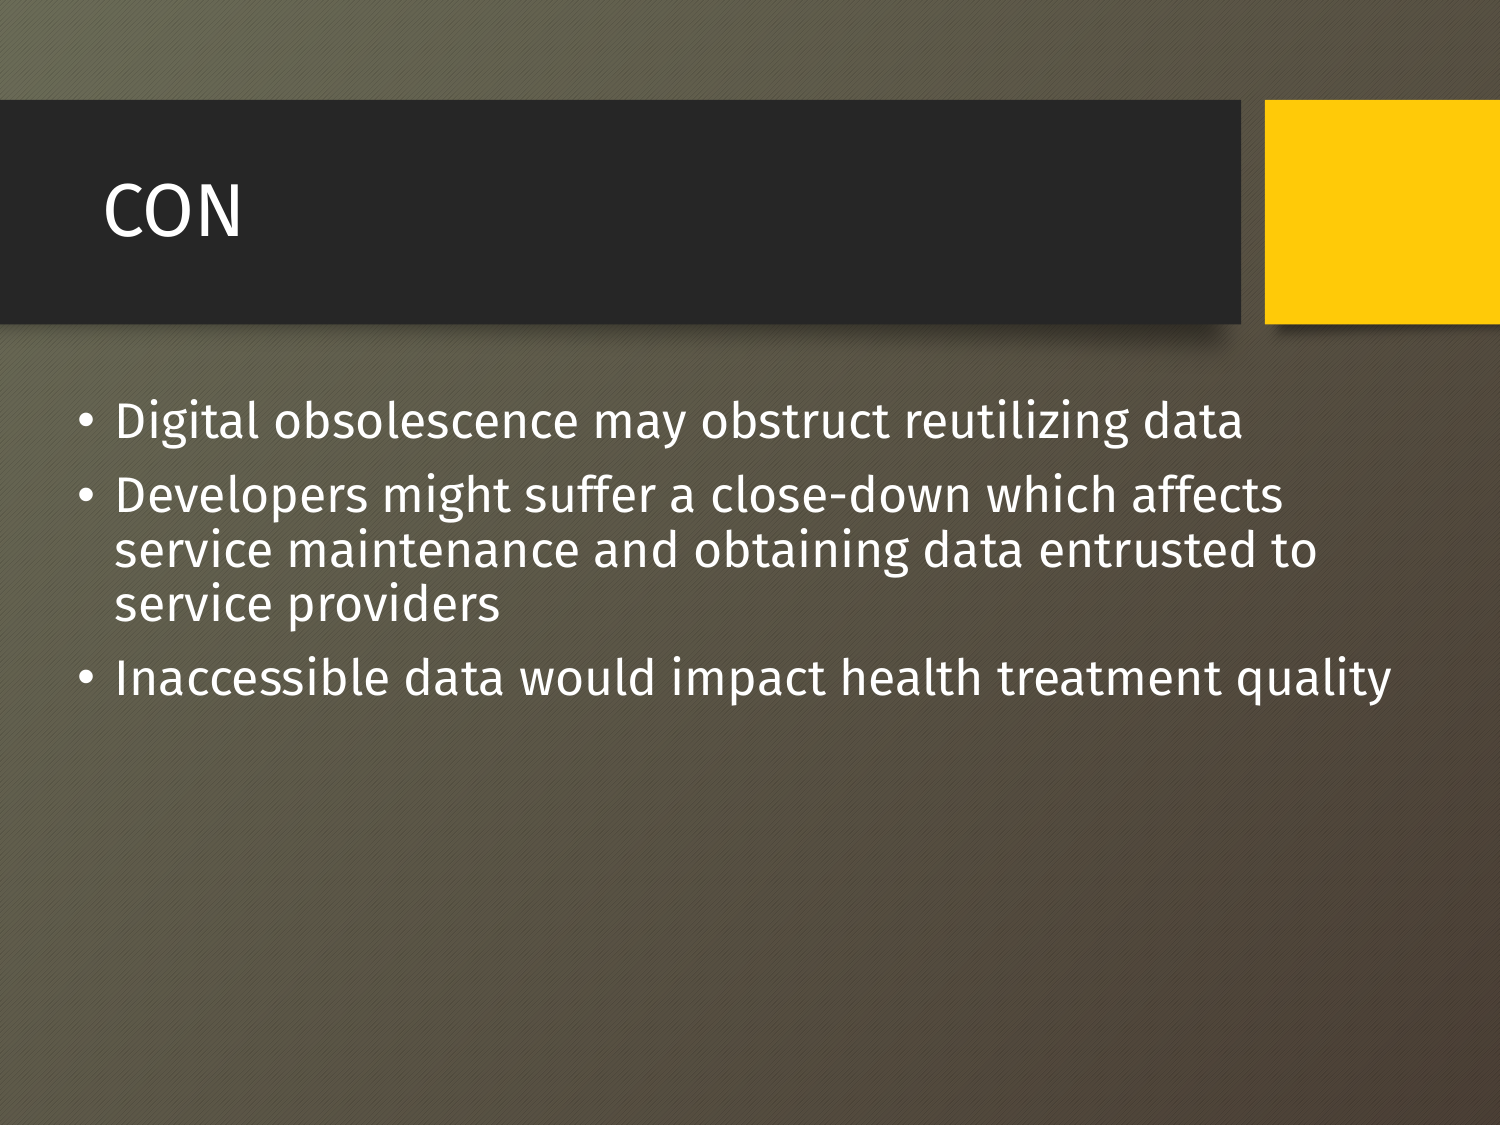

# CON
Digital obsolescence may obstruct reutilizing data
Developers might suffer a close-down which affects service maintenance and obtaining data entrusted to service providers
Inaccessible data would impact health treatment quality